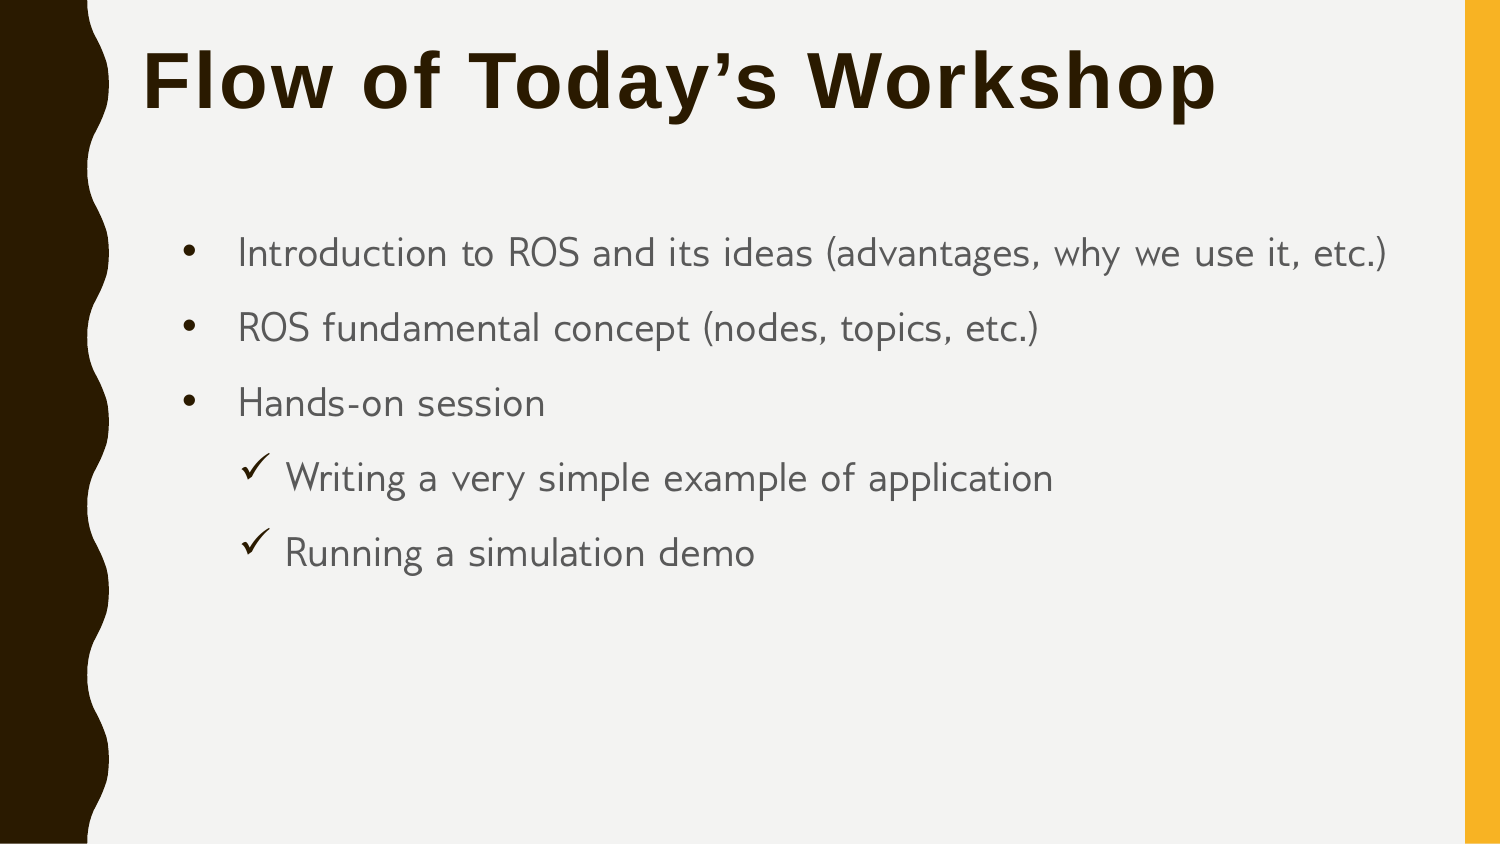

# Flow of Today’s Workshop
Introduction to ROS and its ideas (advantages, why we use it, etc.)
ROS fundamental concept (nodes, topics, etc.)
Hands-on session
Writing a very simple example of application
Running a simulation demo